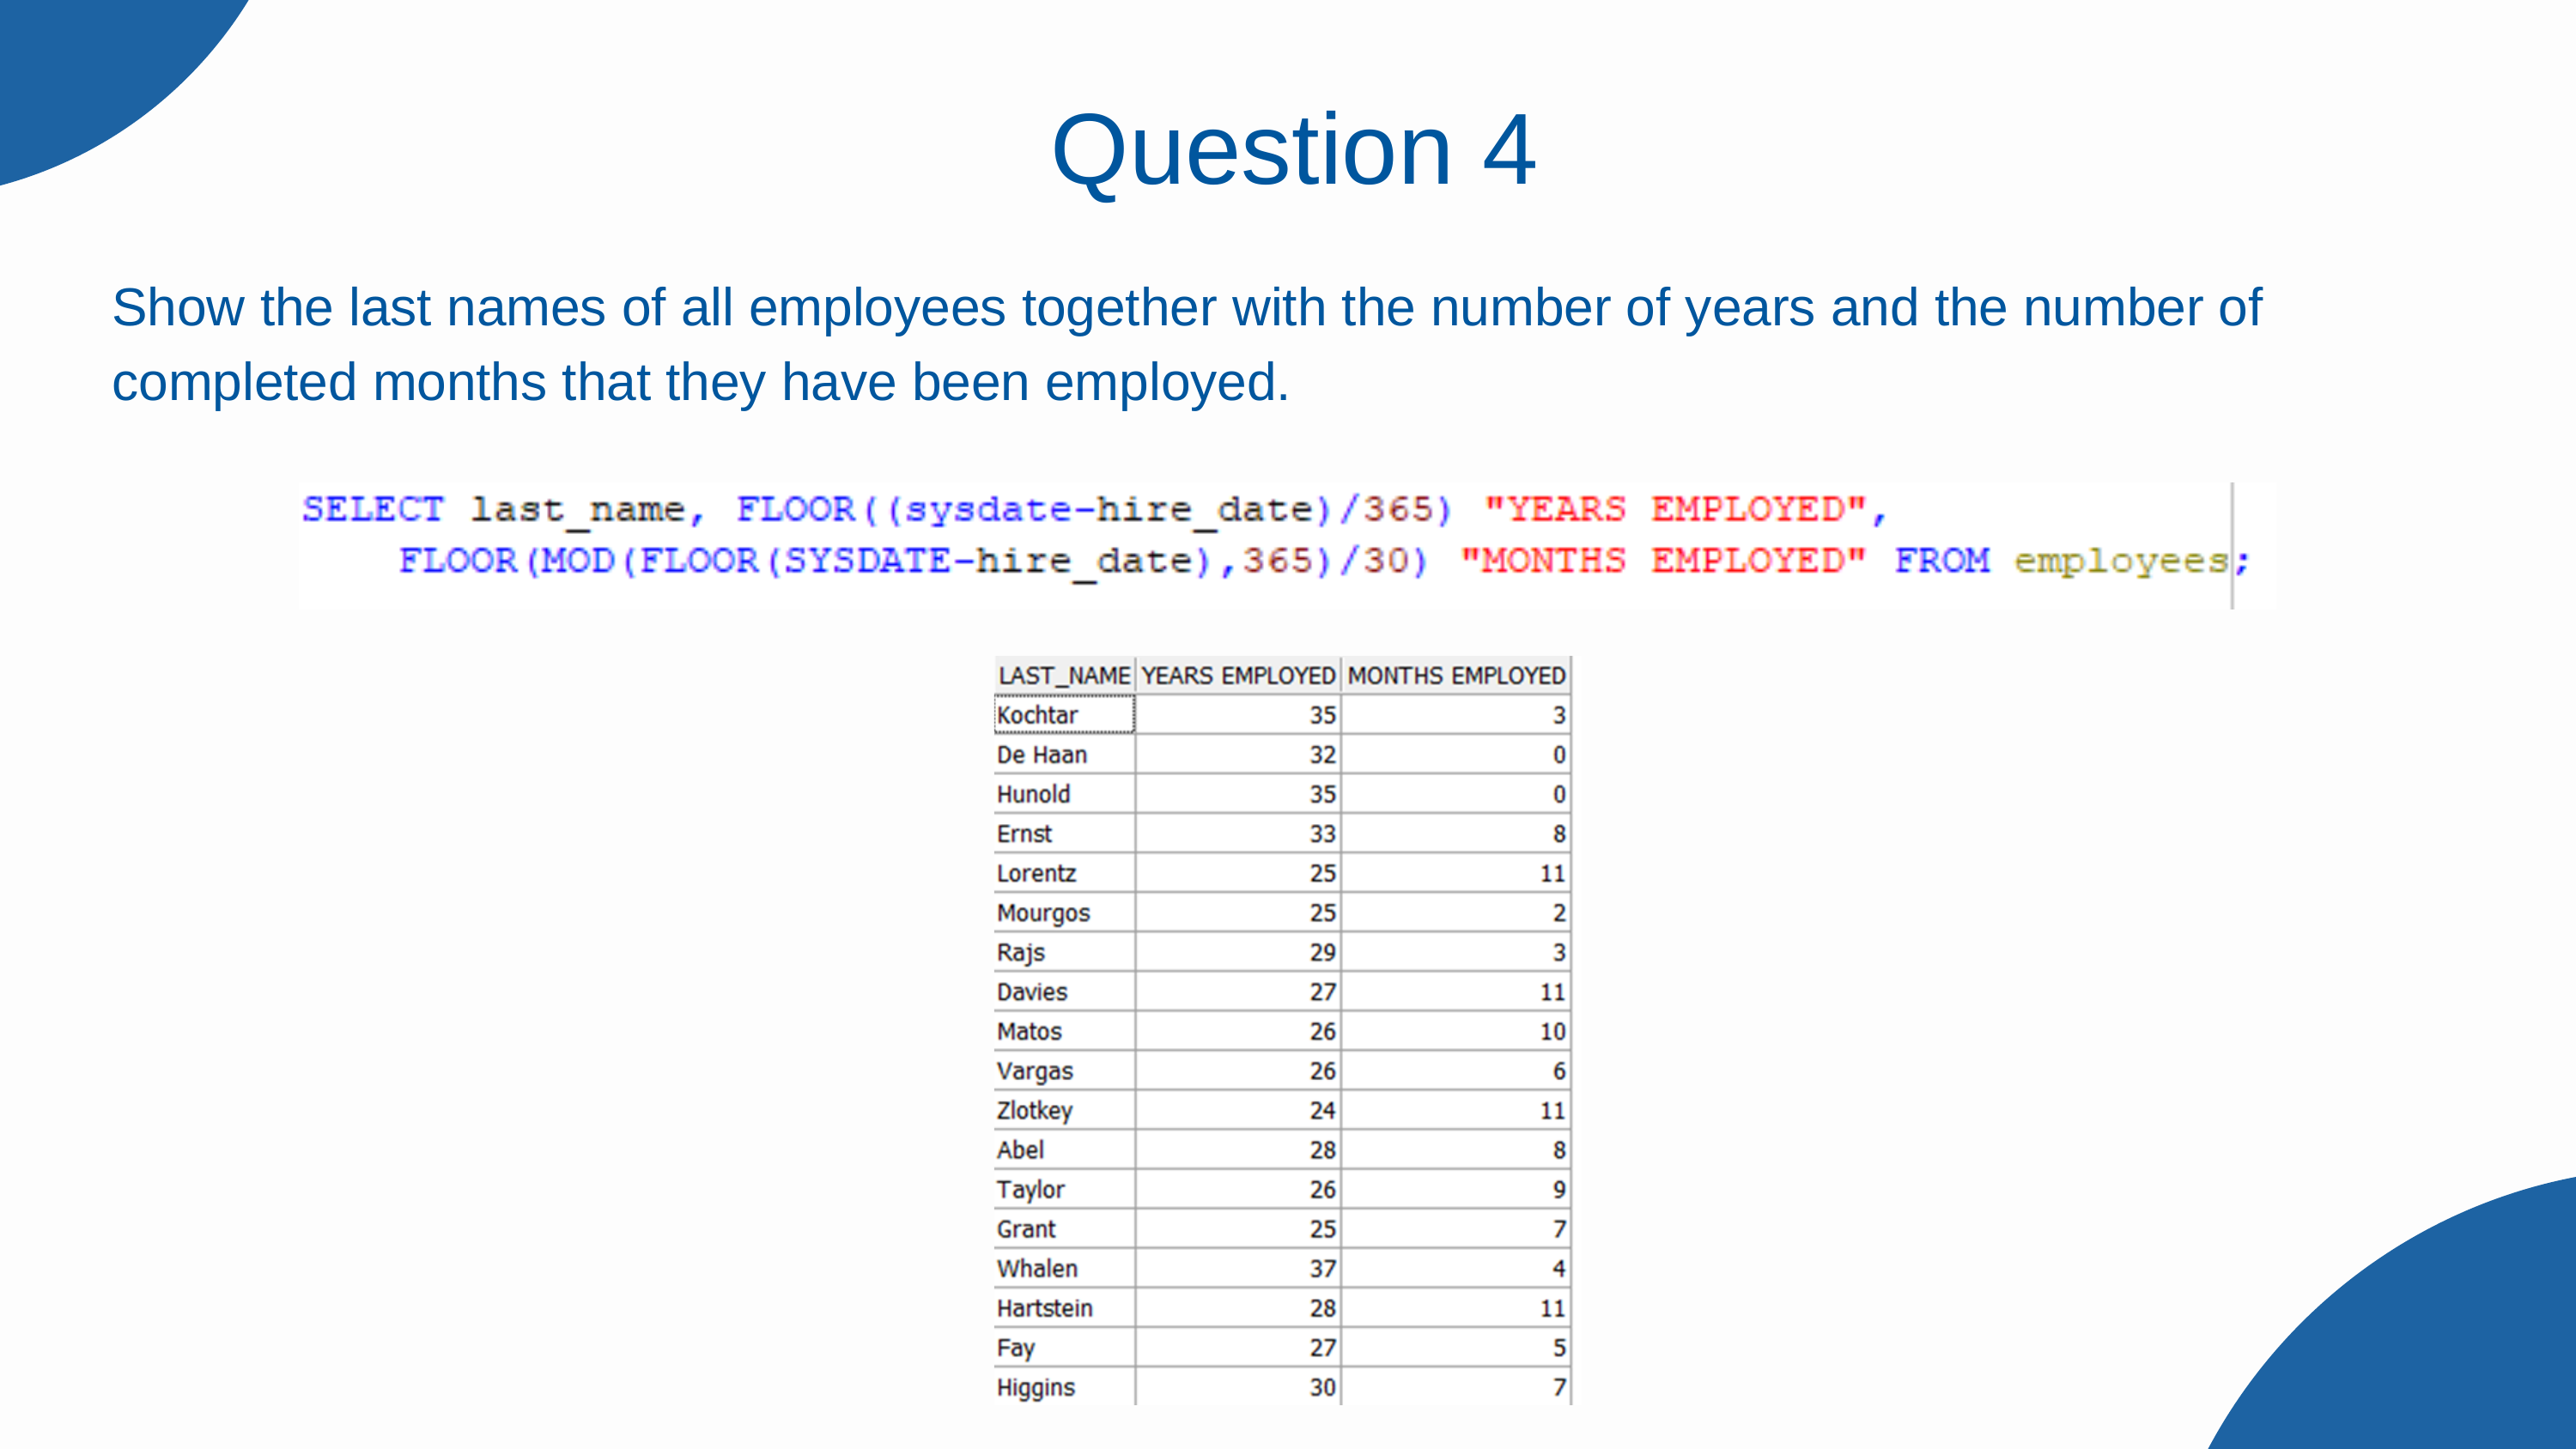

Question 4
Show the last names of all employees together with the number of years and the number of completed months that they have been employed.